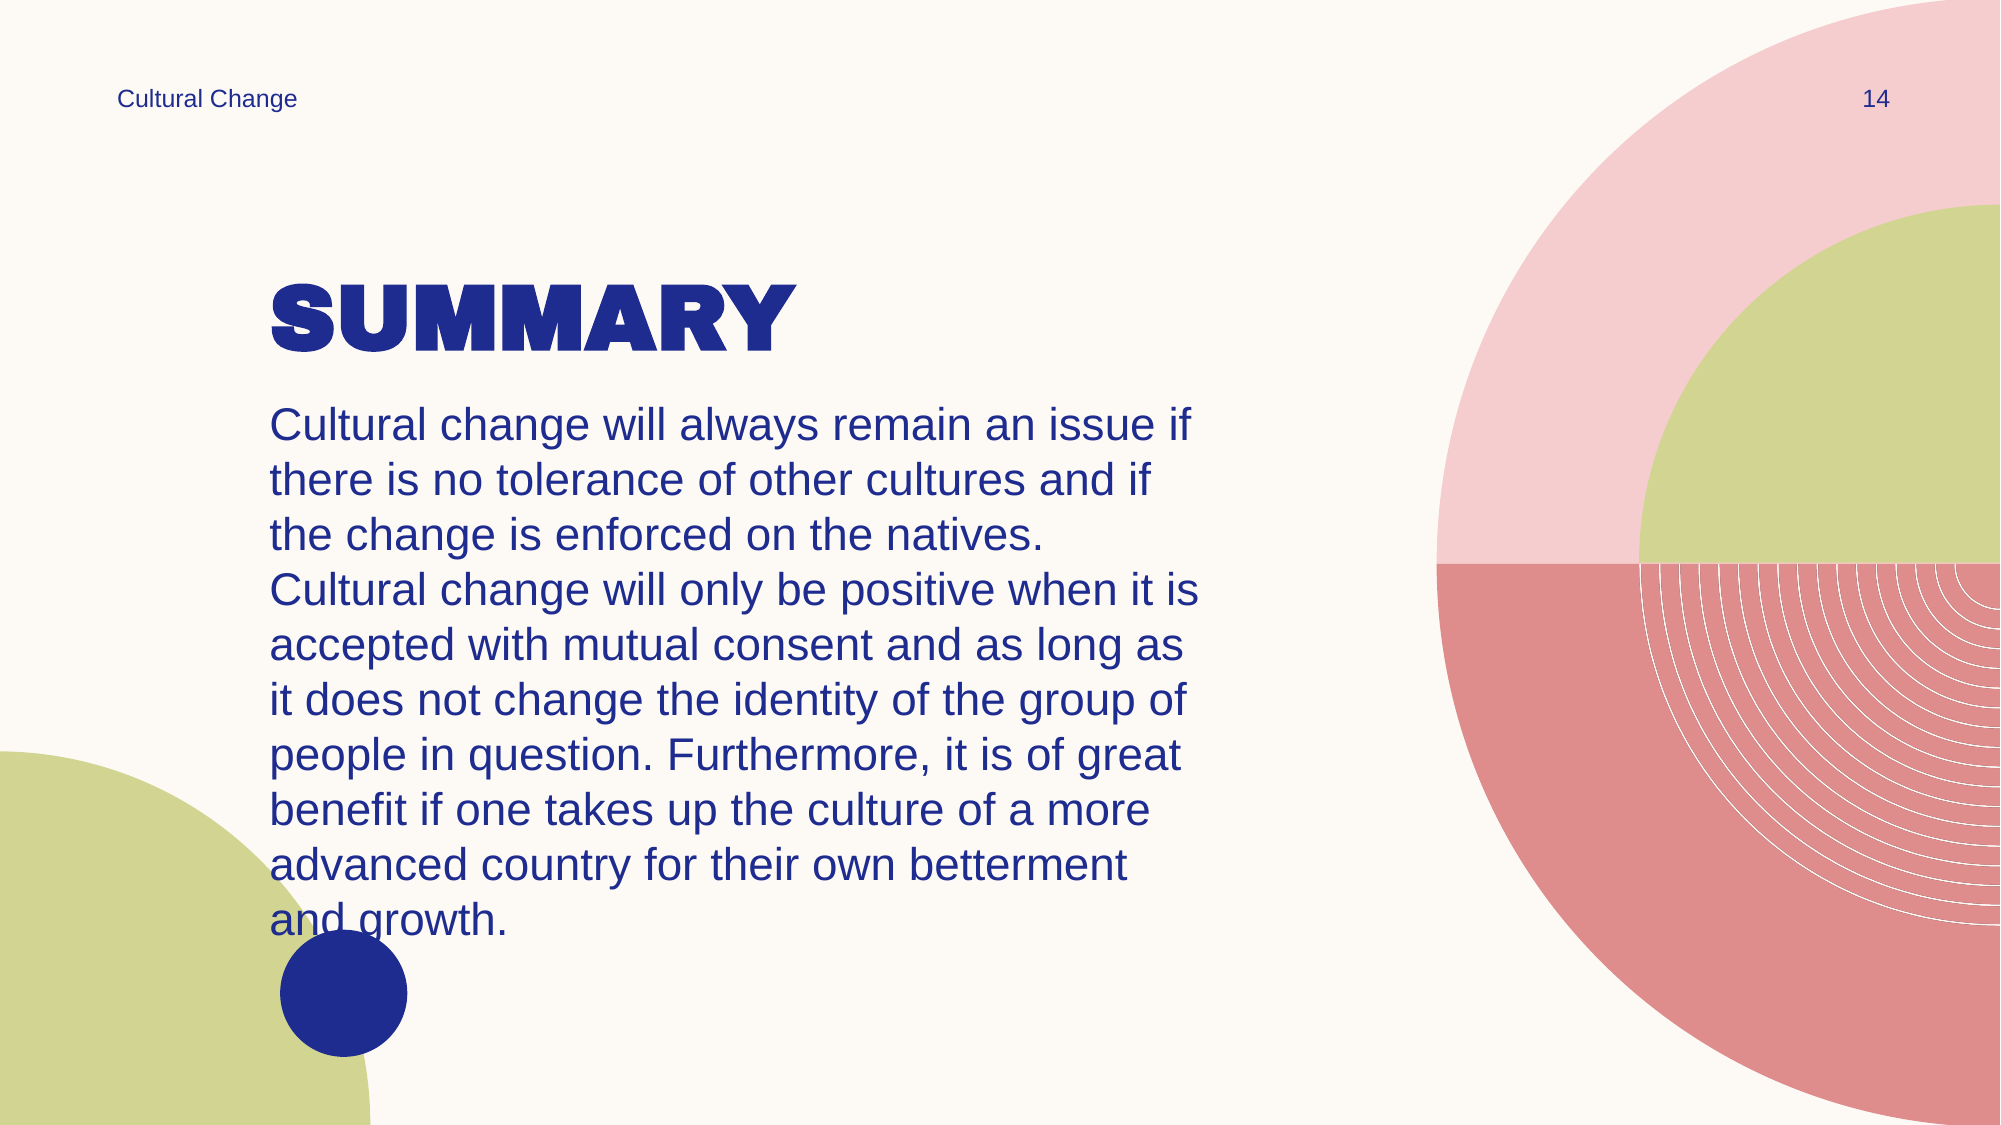

Cultural Change
14
# SUMMARY
Cultural change will always remain an issue if there is no tolerance of other cultures and if the change is enforced on the natives. Cultural change will only be positive when it is accepted with mutual consent and as long as it does not change the identity of the group of people in question. Furthermore, it is of great benefit if one takes up the culture of a more advanced country for their own betterment and growth.